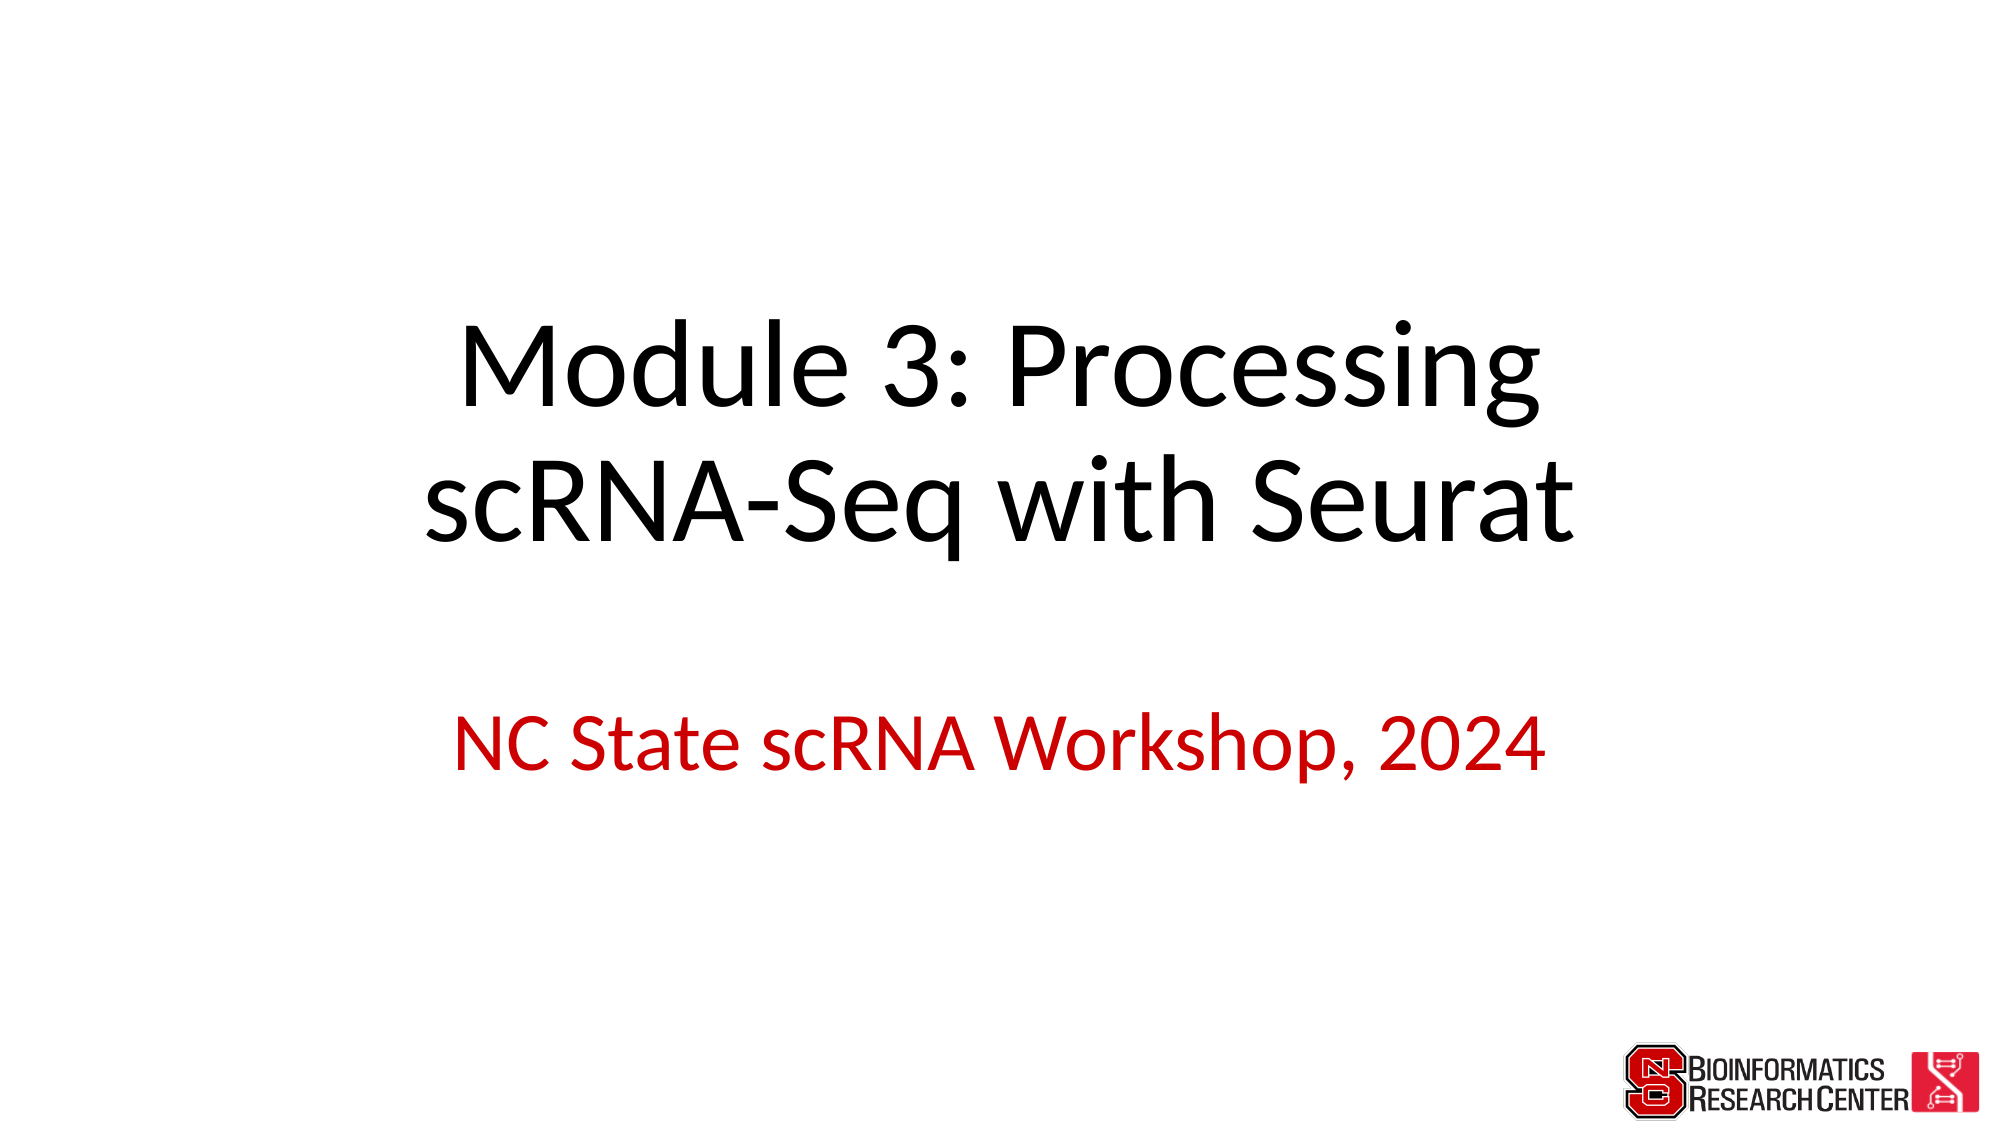

# Module 3: Processing scRNA-Seq with Seurat
NC State scRNA Workshop, 2024